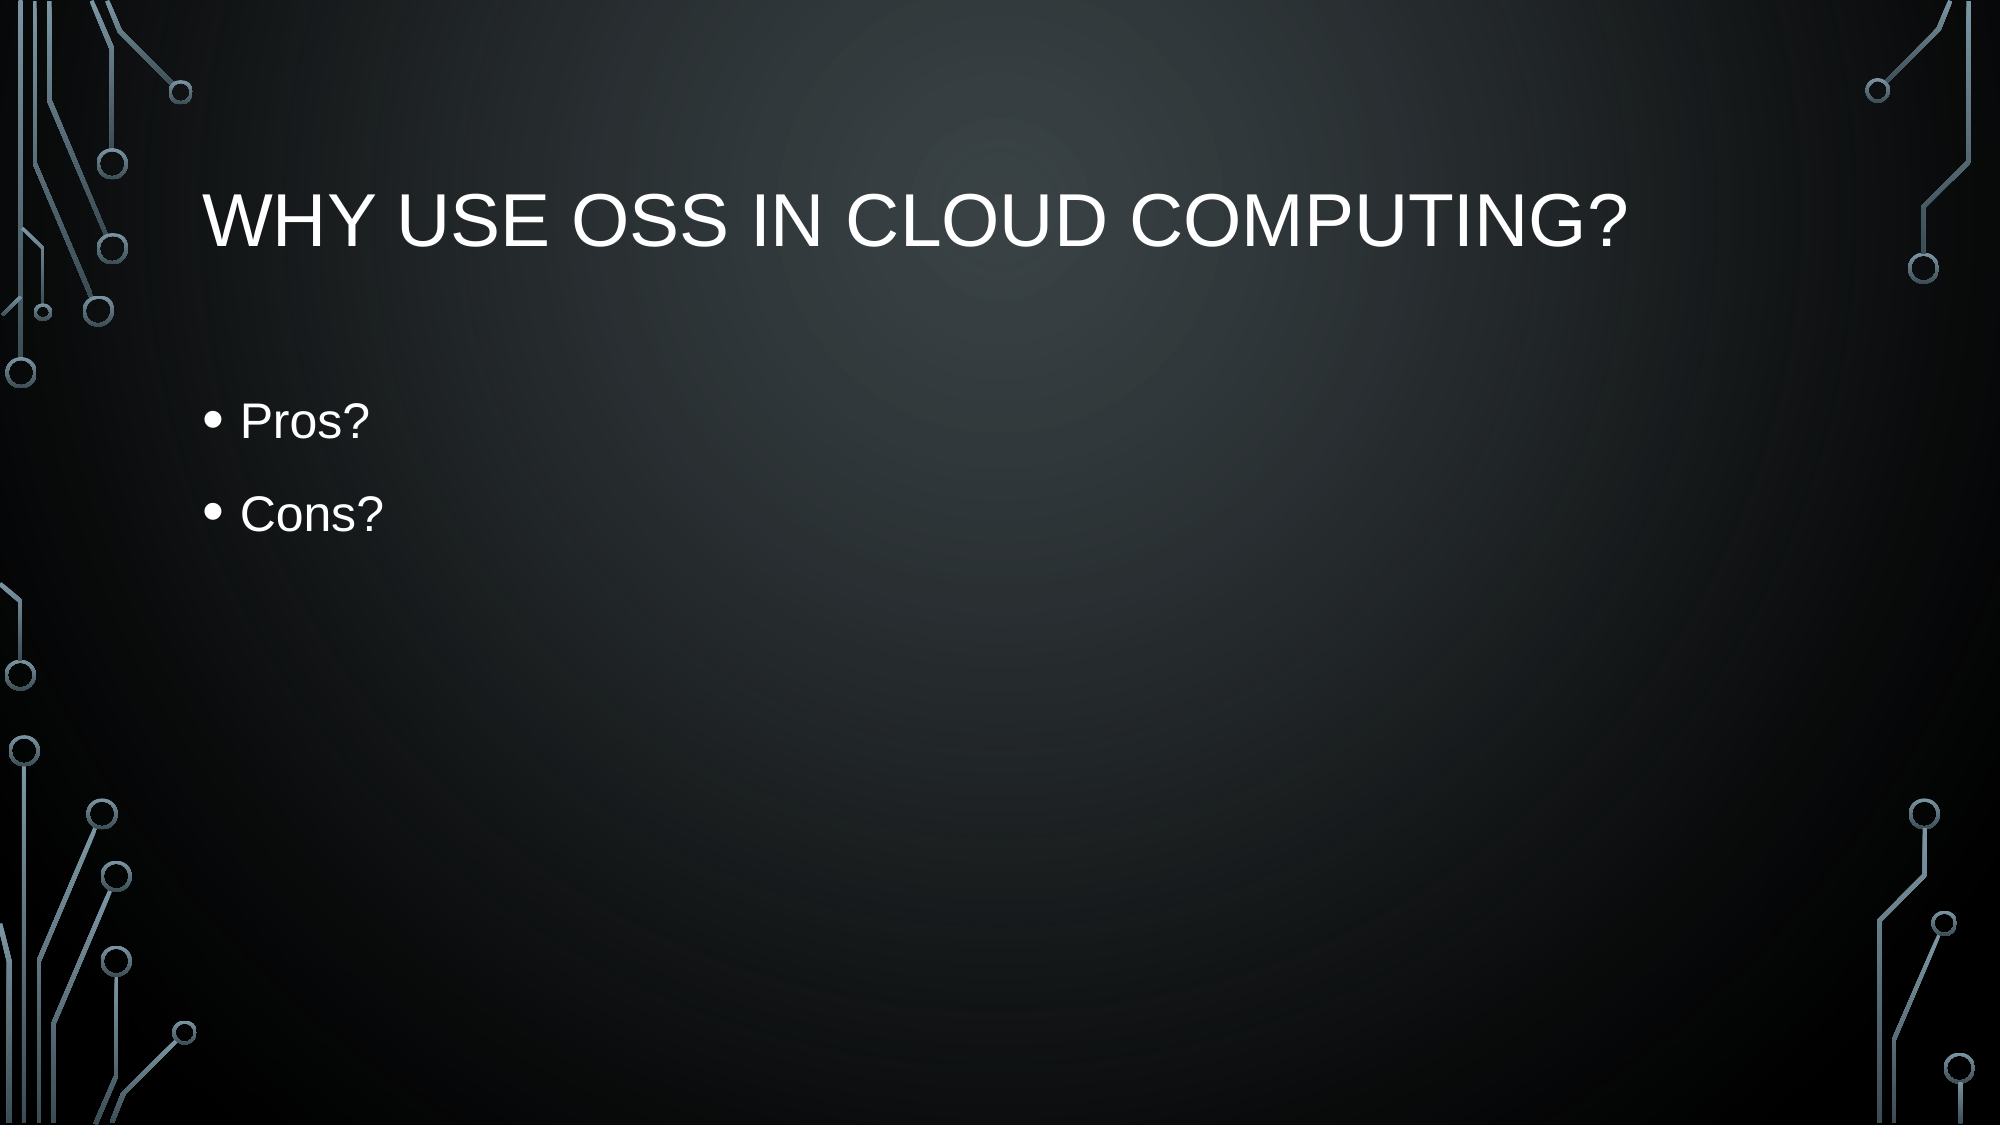

# Why Use OSS in Cloud Computing?
Pros?
Cons?